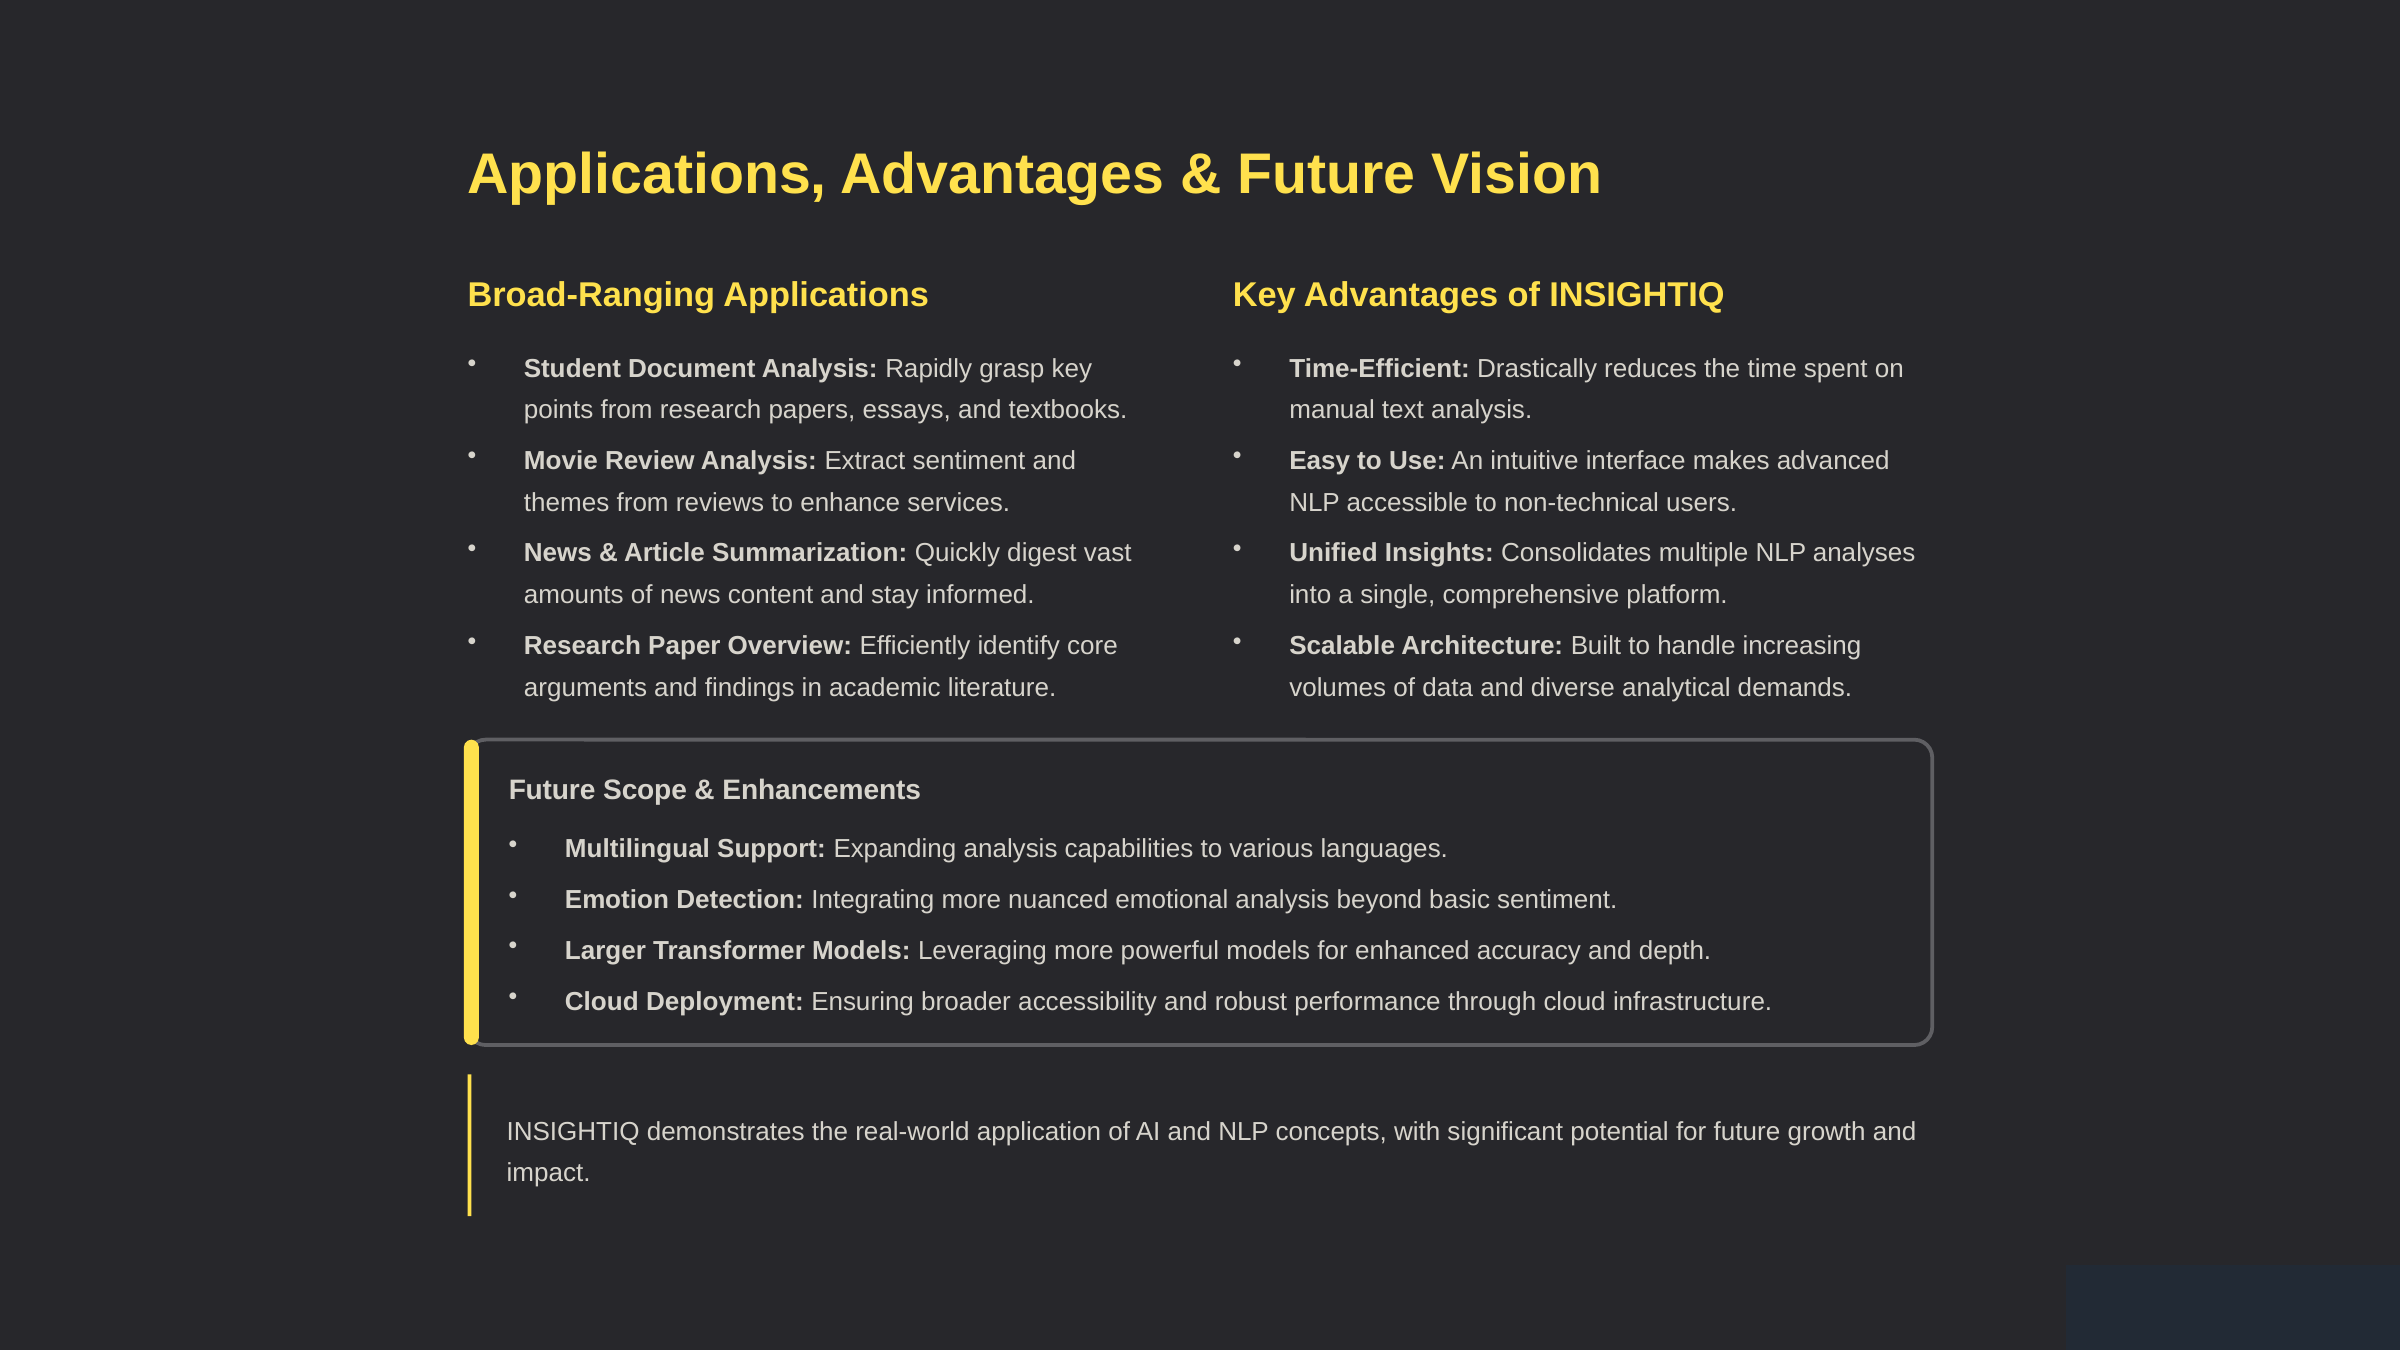

Applications, Advantages & Future Vision
Broad-Ranging Applications
Key Advantages of INSIGHTIQ
Student Document Analysis: Rapidly grasp key points from research papers, essays, and textbooks.
Time-Efficient: Drastically reduces the time spent on manual text analysis.
Movie Review Analysis: Extract sentiment and themes from reviews to enhance services.
Easy to Use: An intuitive interface makes advanced NLP accessible to non-technical users.
News & Article Summarization: Quickly digest vast amounts of news content and stay informed.
Unified Insights: Consolidates multiple NLP analyses into a single, comprehensive platform.
Research Paper Overview: Efficiently identify core arguments and findings in academic literature.
Scalable Architecture: Built to handle increasing volumes of data and diverse analytical demands.

Future Scope & Enhancements
Multilingual Support: Expanding analysis capabilities to various languages.
Emotion Detection: Integrating more nuanced emotional analysis beyond basic sentiment.
Larger Transformer Models: Leveraging more powerful models for enhanced accuracy and depth.
Cloud Deployment: Ensuring broader accessibility and robust performance through cloud infrastructure.

INSIGHTIQ demonstrates the real-world application of AI and NLP concepts, with significant potential for future growth and impact.